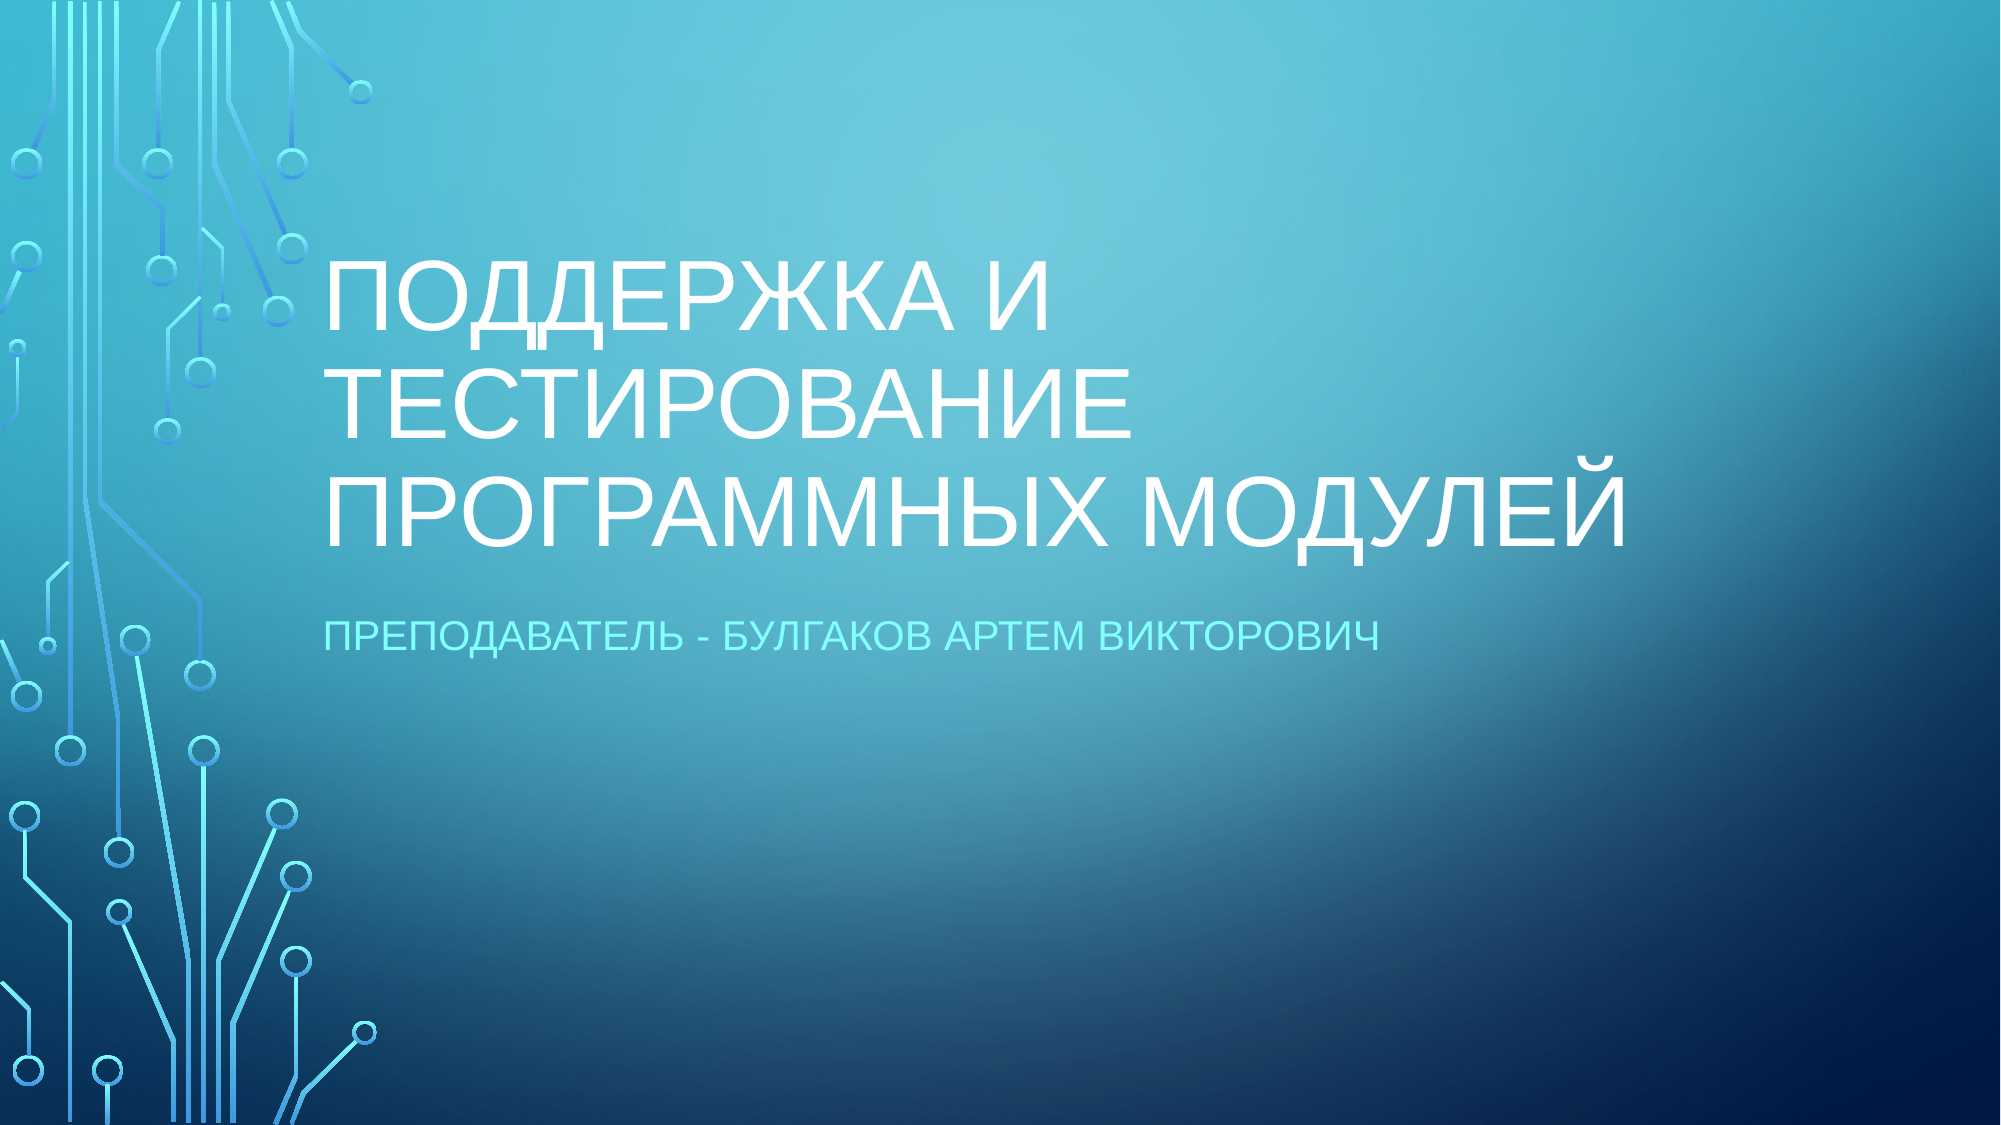

# Поддержка и тестирование программных модулей
Преподаватель - Булгаков Артем Викторович